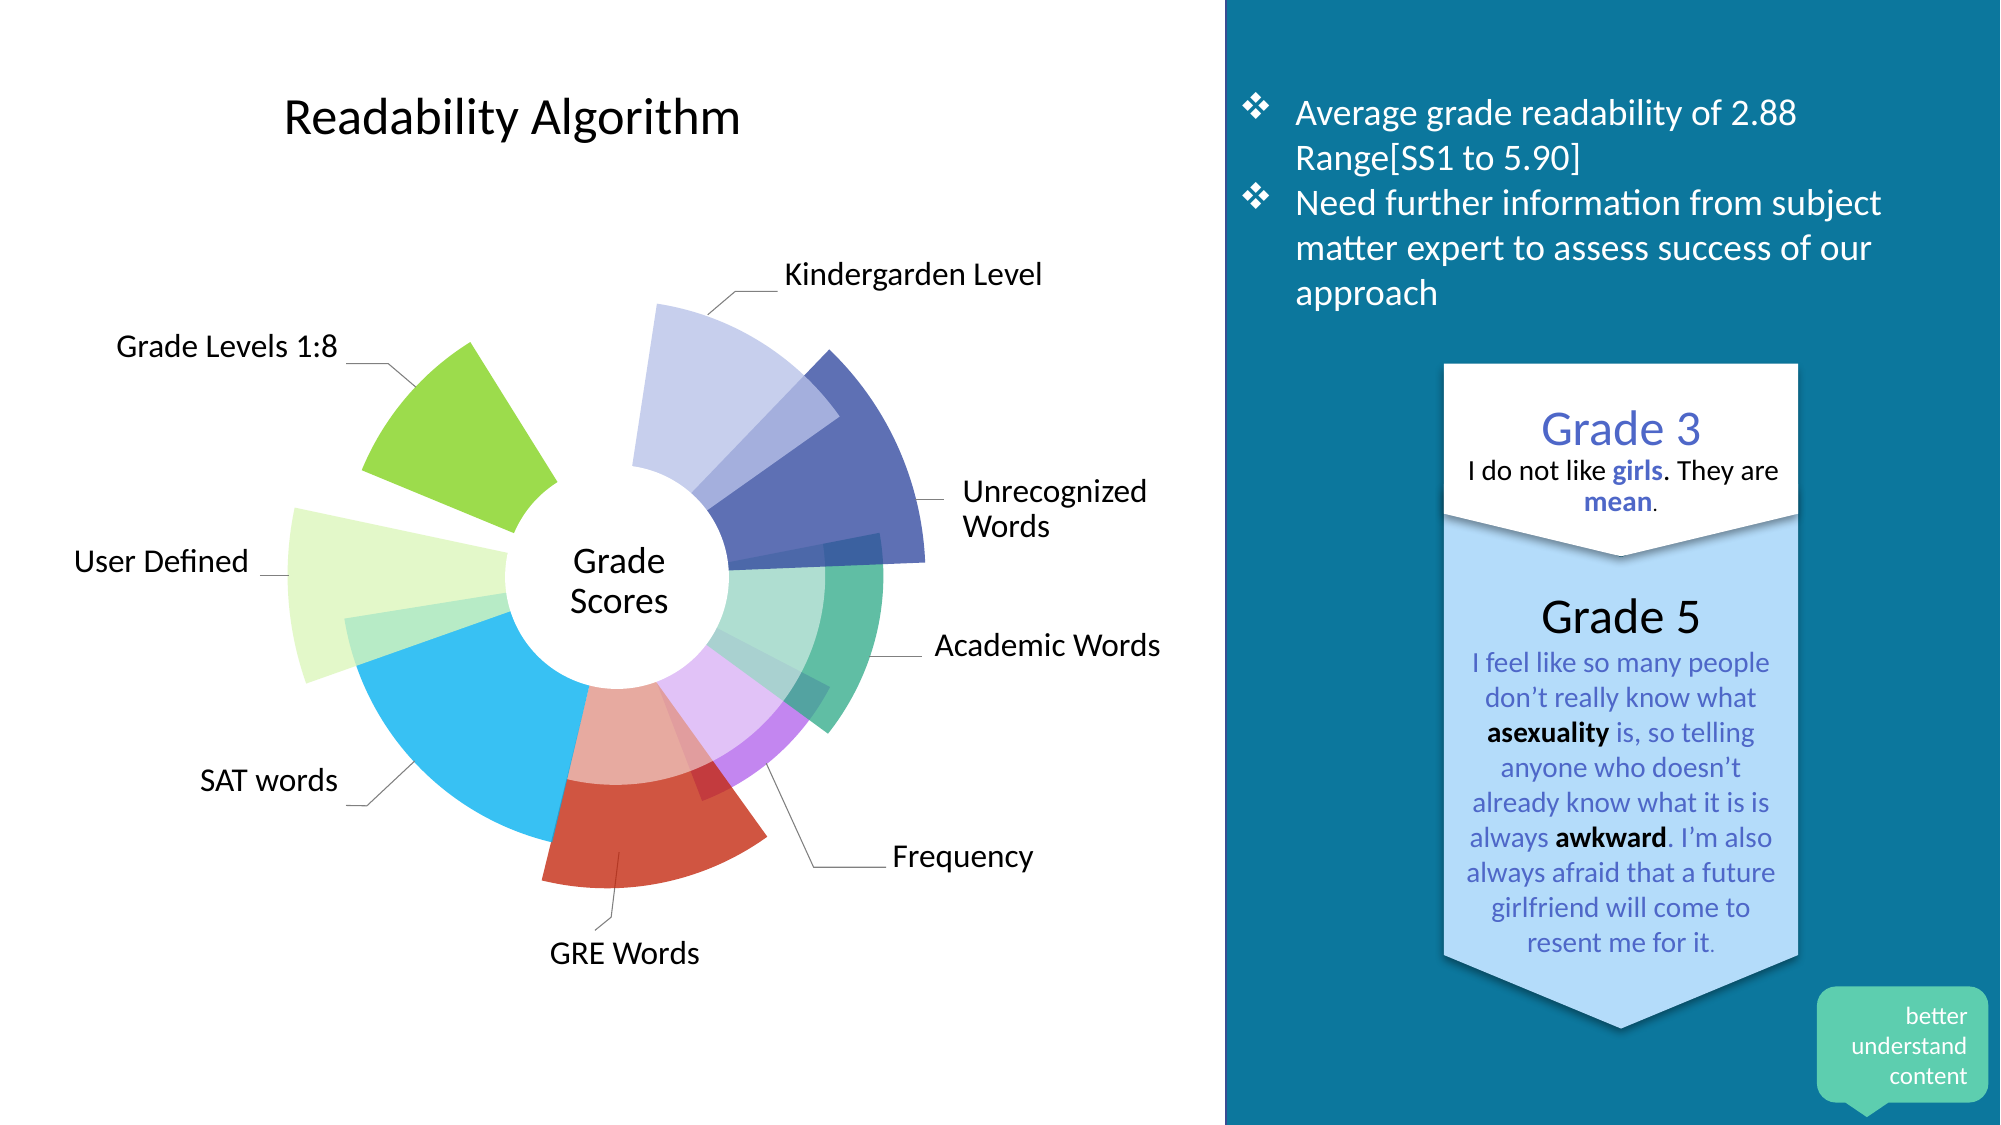

Average grade readability of 2.88 Range[SS1 to 5.90]
Need further information from subject matter expert to assess success of our approach

# Readability Algorithm

Kindergarden Level

Grade 3
 I do not like girls. They are mean.

Grade Levels 1:8

Unrecognized Words
Grade
Scores
User Defined
Grade 5
I feel like so many people don’t really know what asexuality is, so telling anyone who doesn’t already know what it is is always awkward. I’m also always afraid that a future girlfriend will come to resent me for it.
Academic Words

SAT words
Frequency

GRE Words
better understand content